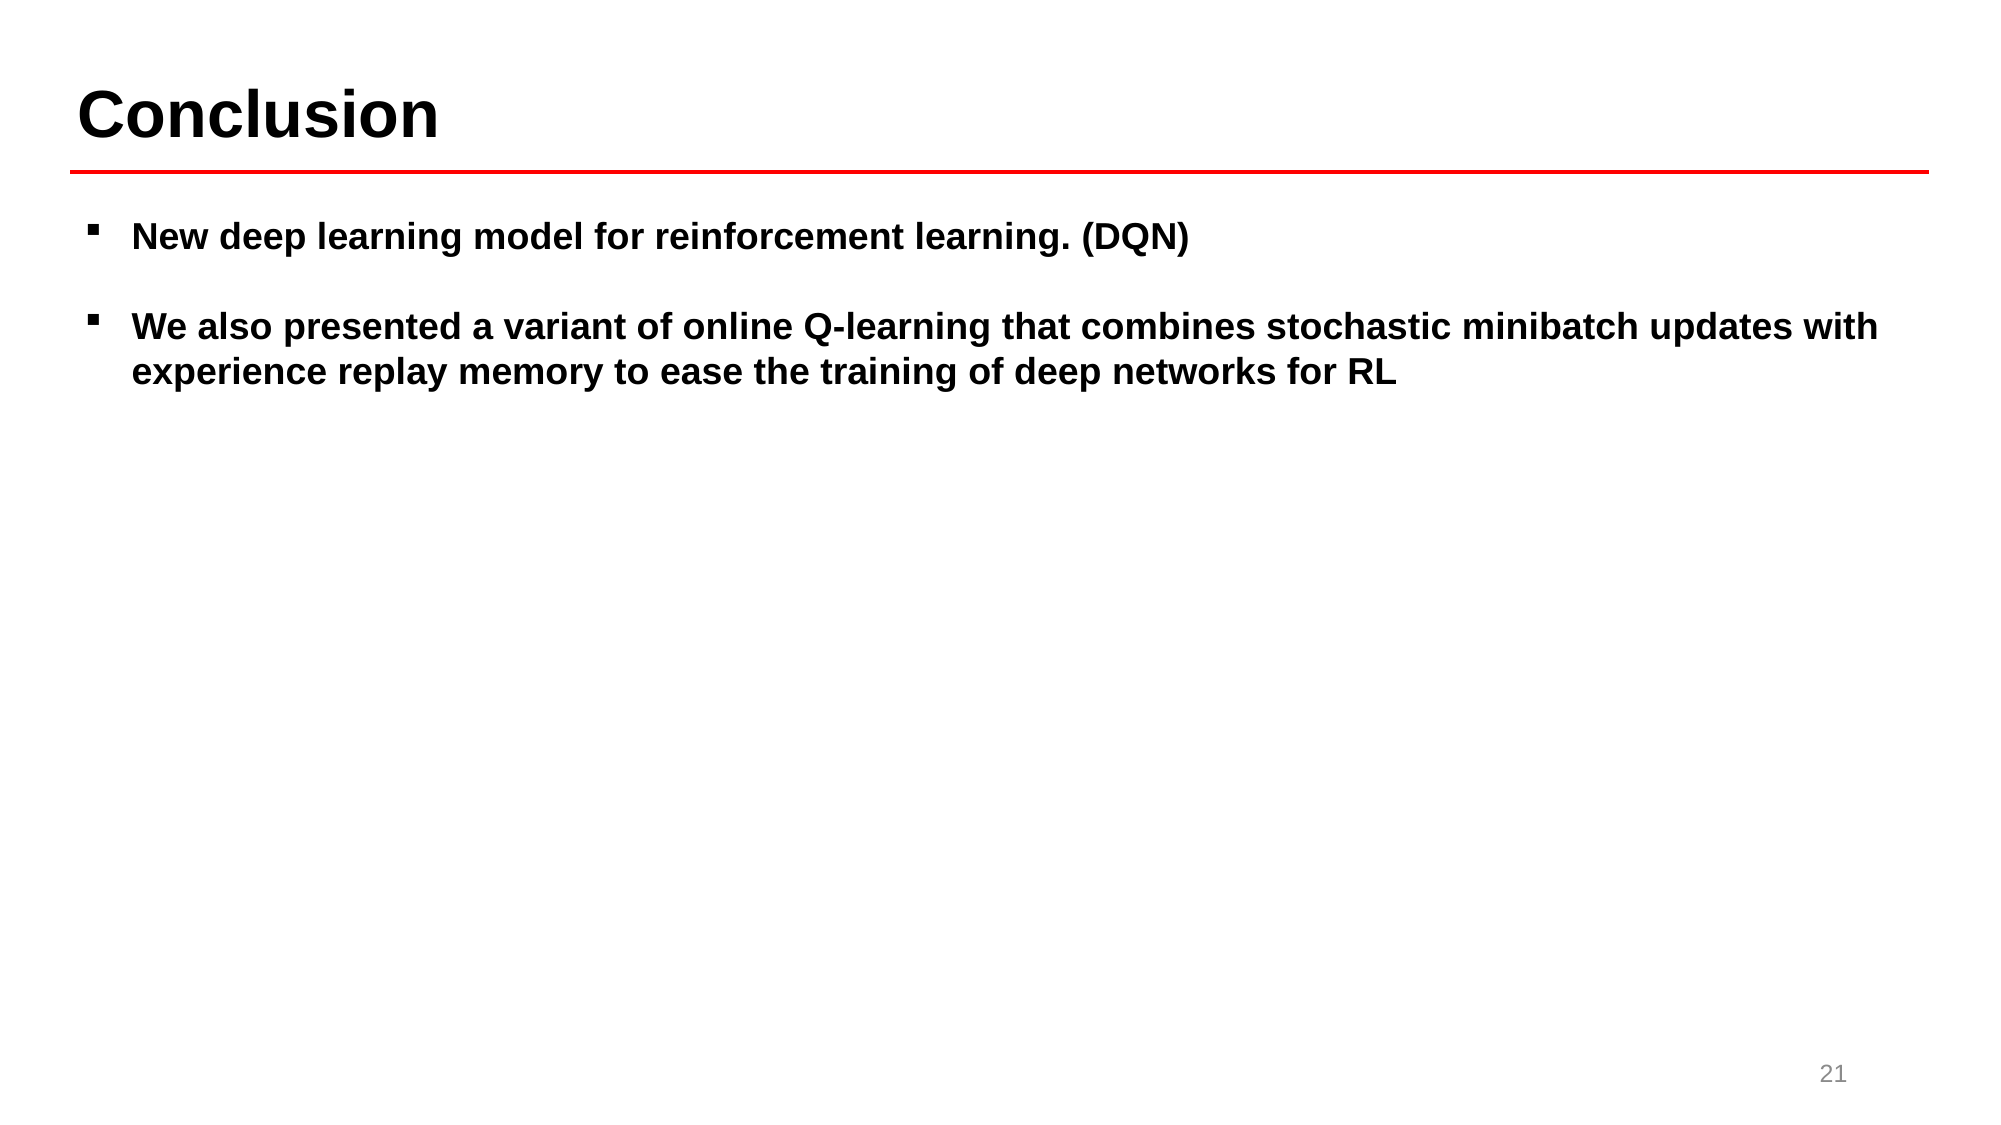

Conclusion
New deep learning model for reinforcement learning. (DQN)

We also presented a variant of online Q-learning that combines stochastic minibatch updates with experience replay memory to ease the training of deep networks for RL
21